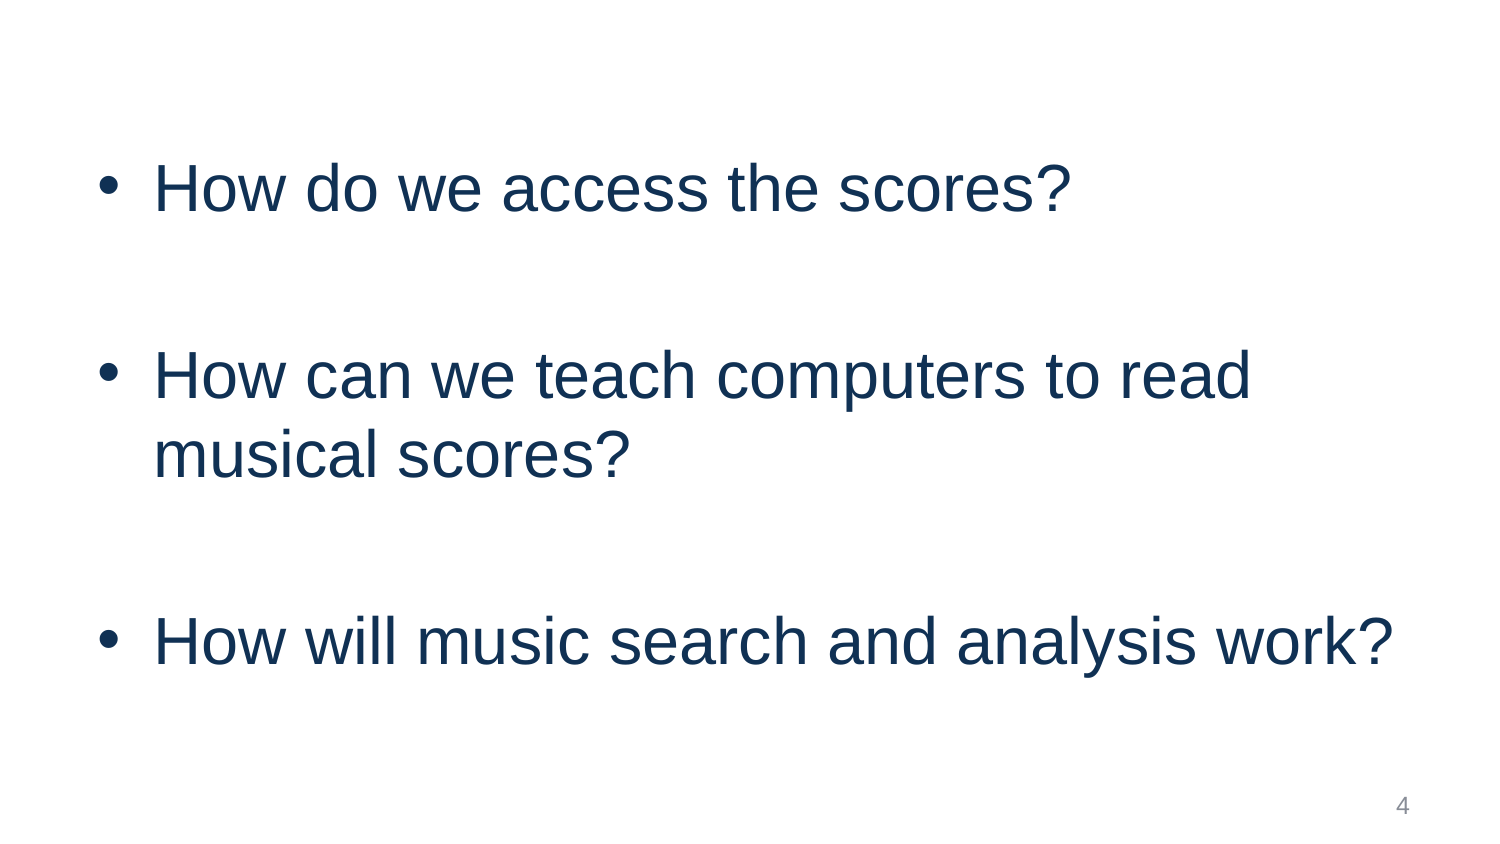

How do we access the scores?

How can we teach computers to read musical scores?

How will music search and analysis work?
4